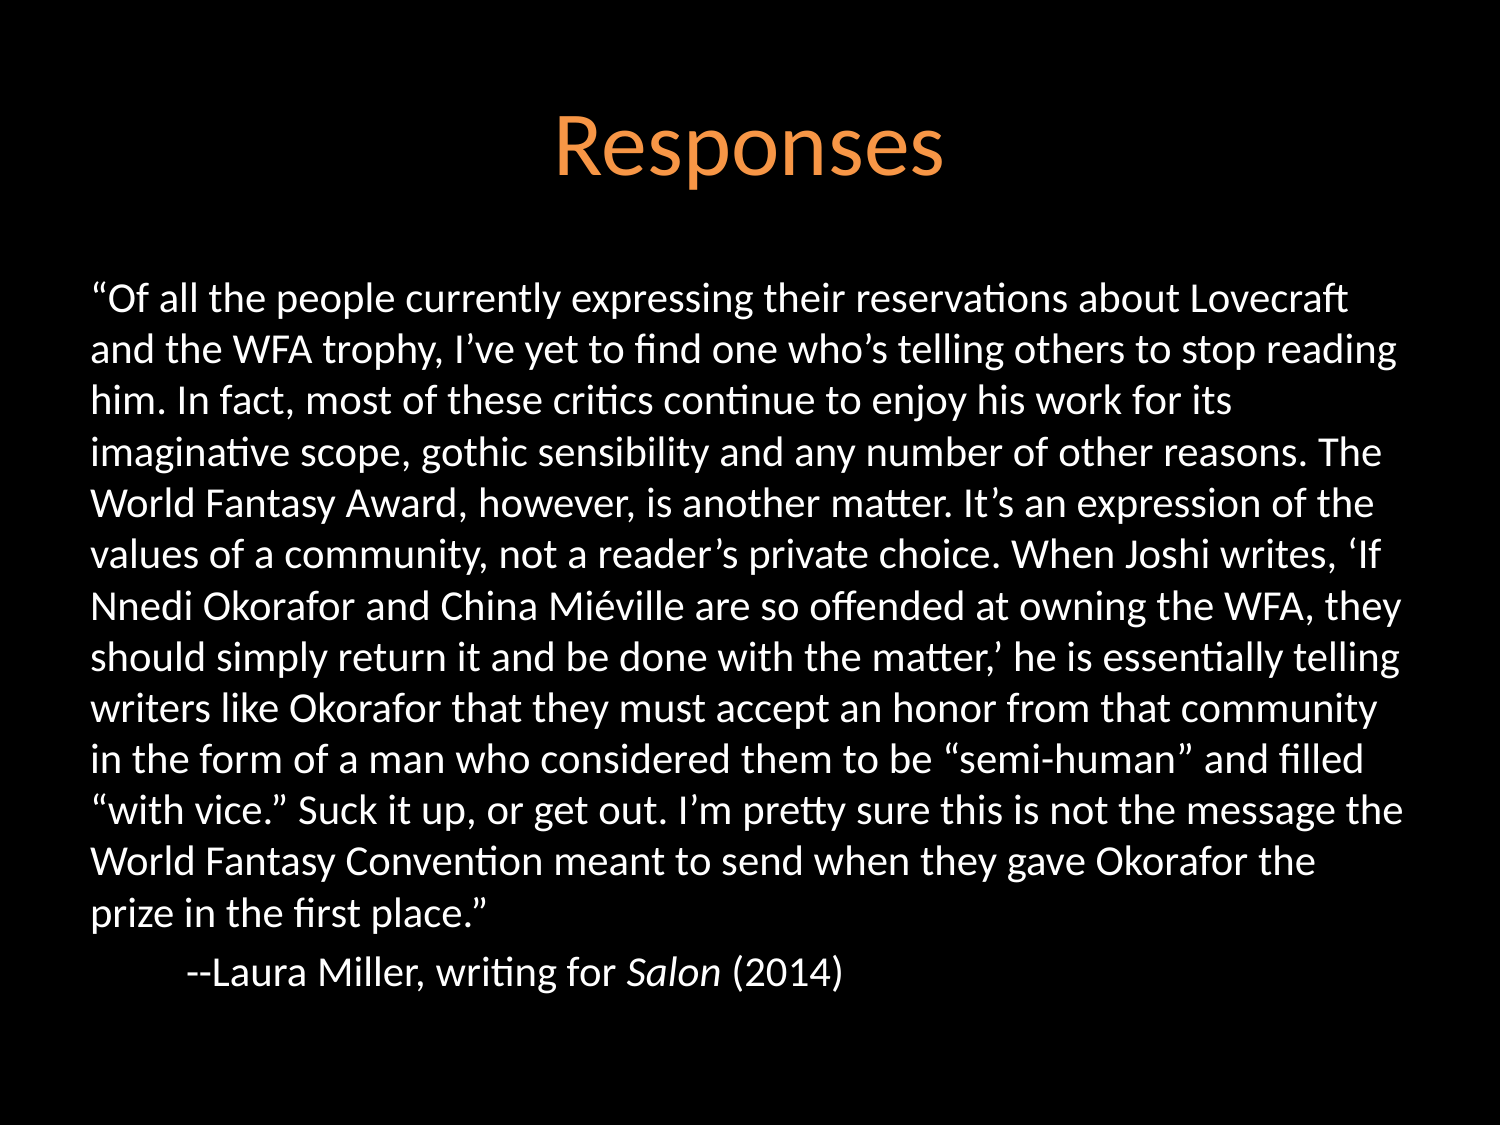

# Responses
“Of all the people currently expressing their reservations about Lovecraft and the WFA trophy, I’ve yet to find one who’s telling others to stop reading him. In fact, most of these critics continue to enjoy his work for its imaginative scope, gothic sensibility and any number of other reasons. The World Fantasy Award, however, is another matter. It’s an expression of the values of a community, not a reader’s private choice. When Joshi writes, ‘If Nnedi Okorafor and China Miéville are so offended at owning the WFA, they should simply return it and be done with the matter,’ he is essentially telling writers like Okorafor that they must accept an honor from that community in the form of a man who considered them to be “semi-human” and filled “with vice.” Suck it up, or get out. I’m pretty sure this is not the message the World Fantasy Convention meant to send when they gave Okorafor the prize in the first place.”
		--Laura Miller, writing for Salon (2014)